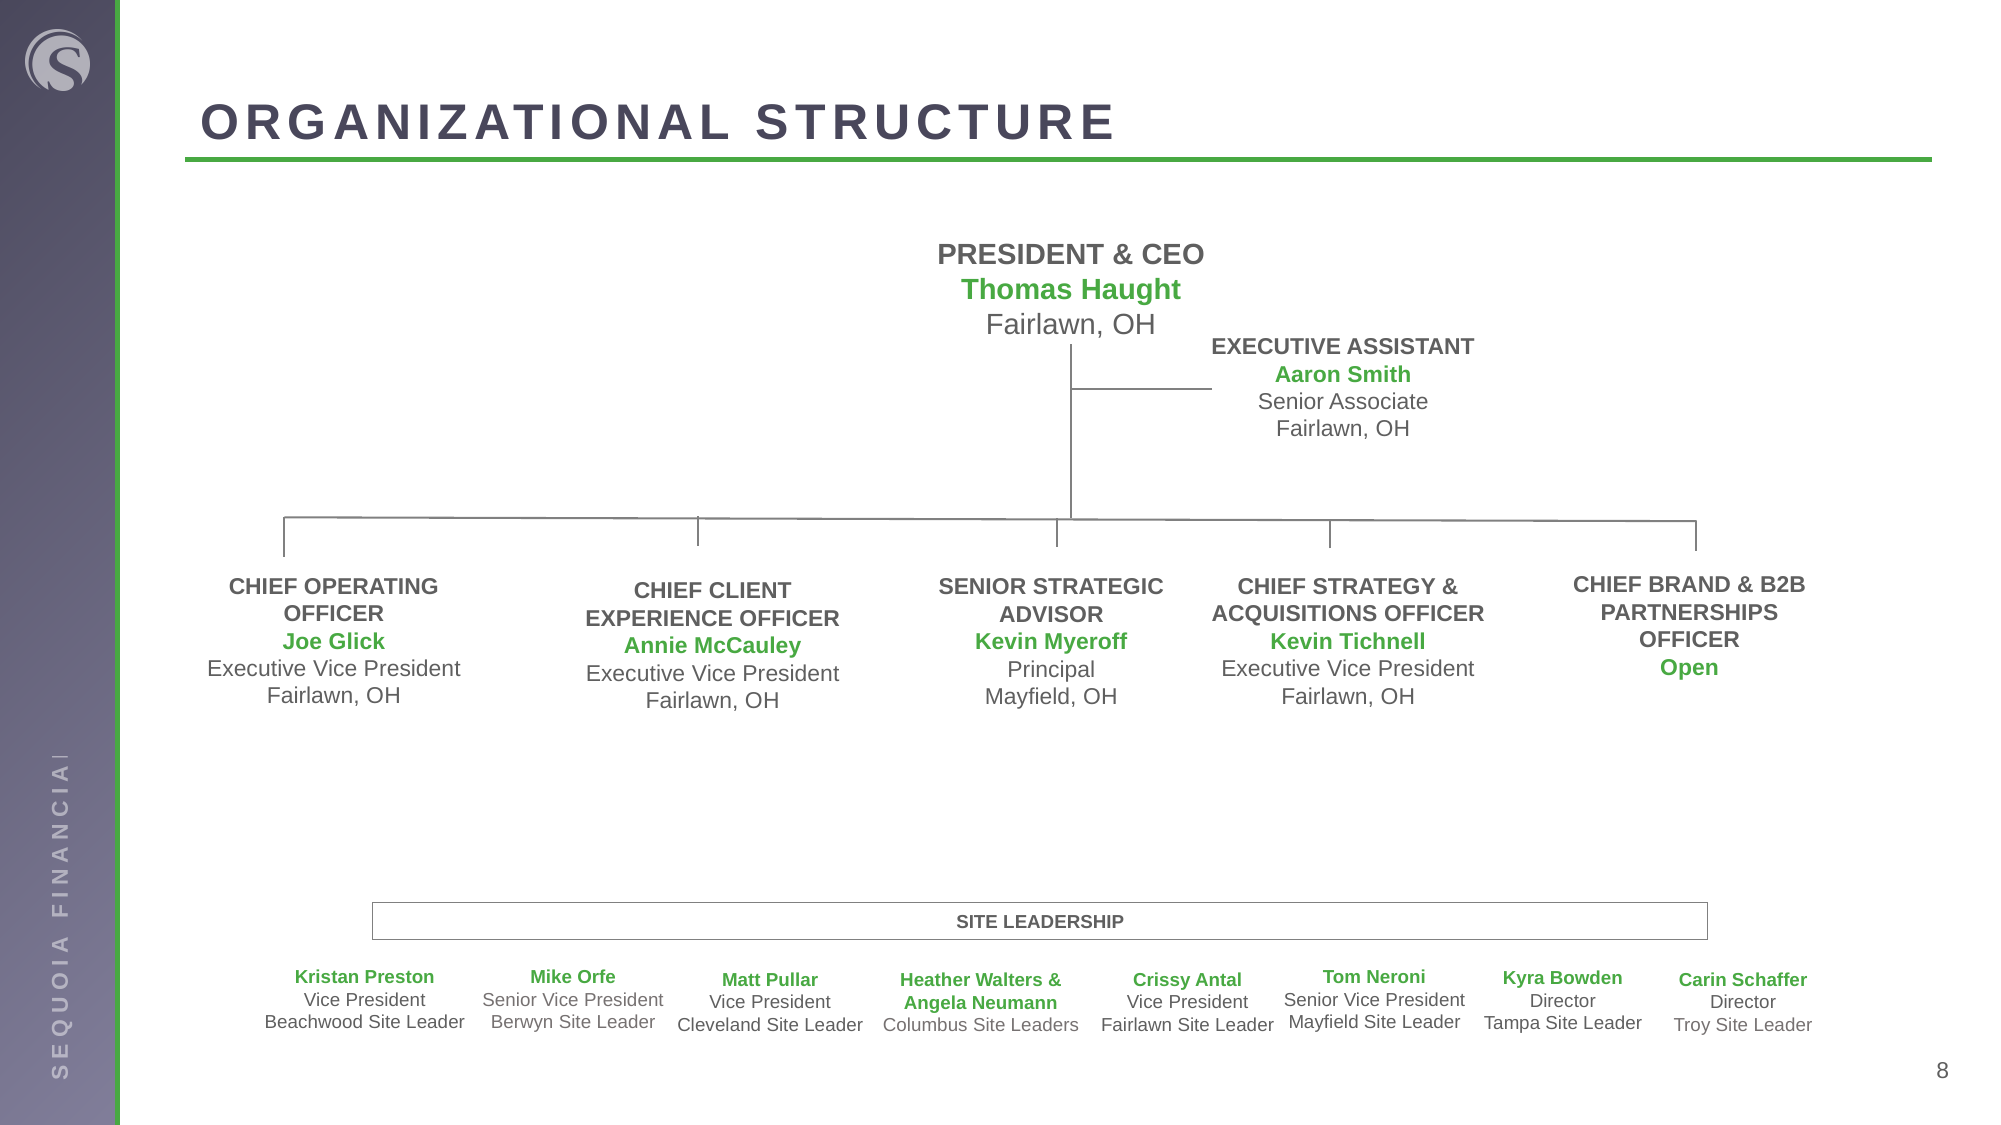

# ORGANIZATIONAL STRUCTURE
PRESIDENT & CEO
Thomas Haught
Fairlawn, OH
EXECUTIVE ASSISTANT
Aaron Smith
Senior Associate
Fairlawn, OH
CHIEF BRAND & B2B PARTNERSHIPS OFFICER
Open
CHIEF OPERATING OFFICER
Joe Glick
Executive Vice President
Fairlawn, OH
CHIEF STRATEGY & ACQUISITIONS OFFICER
Kevin Tichnell
Executive Vice President
Fairlawn, OH
SENIOR STRATEGIC ADVISOR
Kevin Myeroff
Principal
Mayfield, OH
CHIEF CLIENT EXPERIENCE OFFICER
Annie McCauley
Executive Vice President
Fairlawn, OH
SITE LEADERSHIP
Kristan Preston
Vice President
Beachwood Site Leader
Mike Orfe
Senior Vice President
Berwyn Site Leader
Tom Neroni
Senior Vice President
Mayfield Site Leader
Kyra Bowden
Director
Tampa Site Leader
Crissy Antal
Vice President
Fairlawn Site Leader
Carin Schaffer
Director
Troy Site Leader
Matt Pullar
Vice President
Cleveland Site Leader
Heather Walters & Angela Neumann
Columbus Site Leaders
8